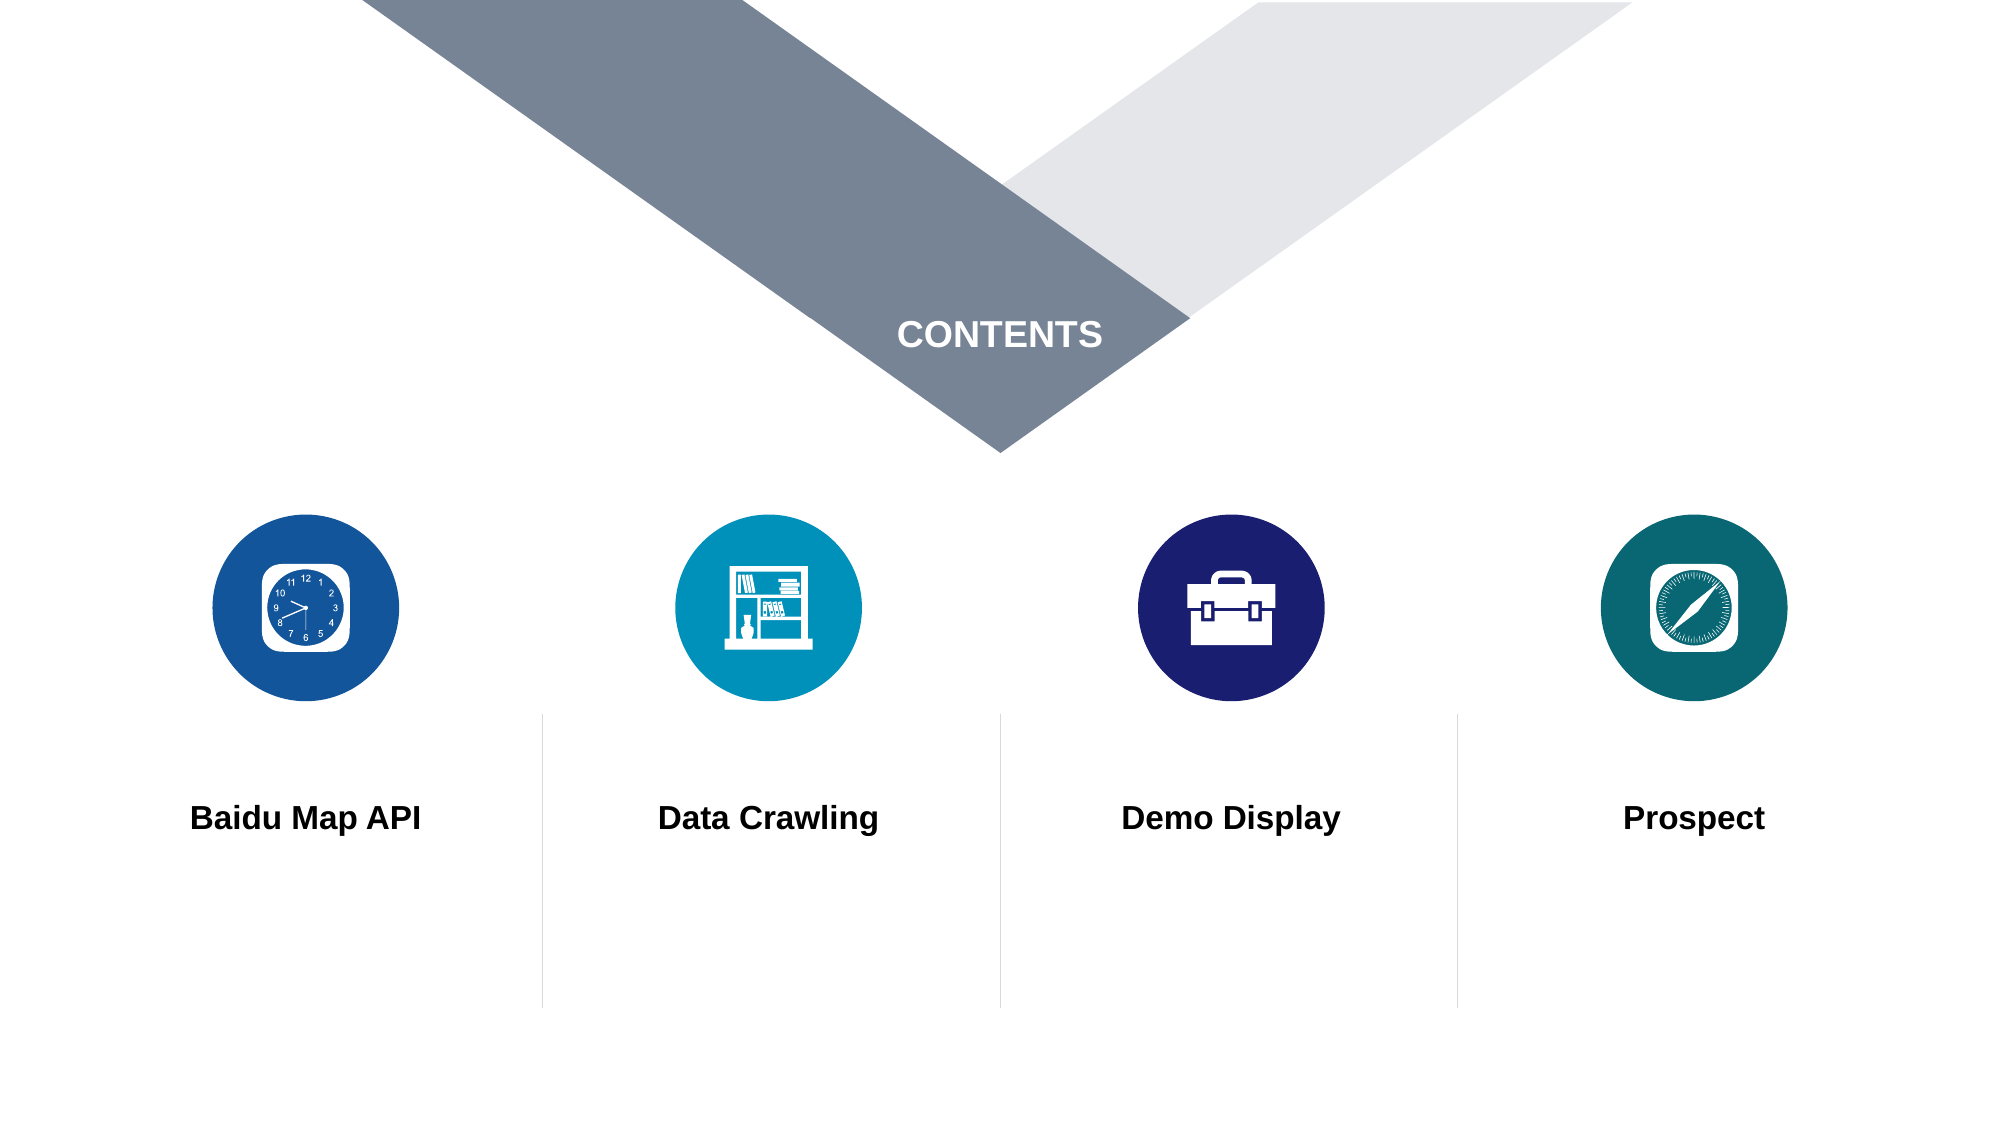

CONTENTS

Baidu Map API

Data Crawling

Demo Display

Prospect